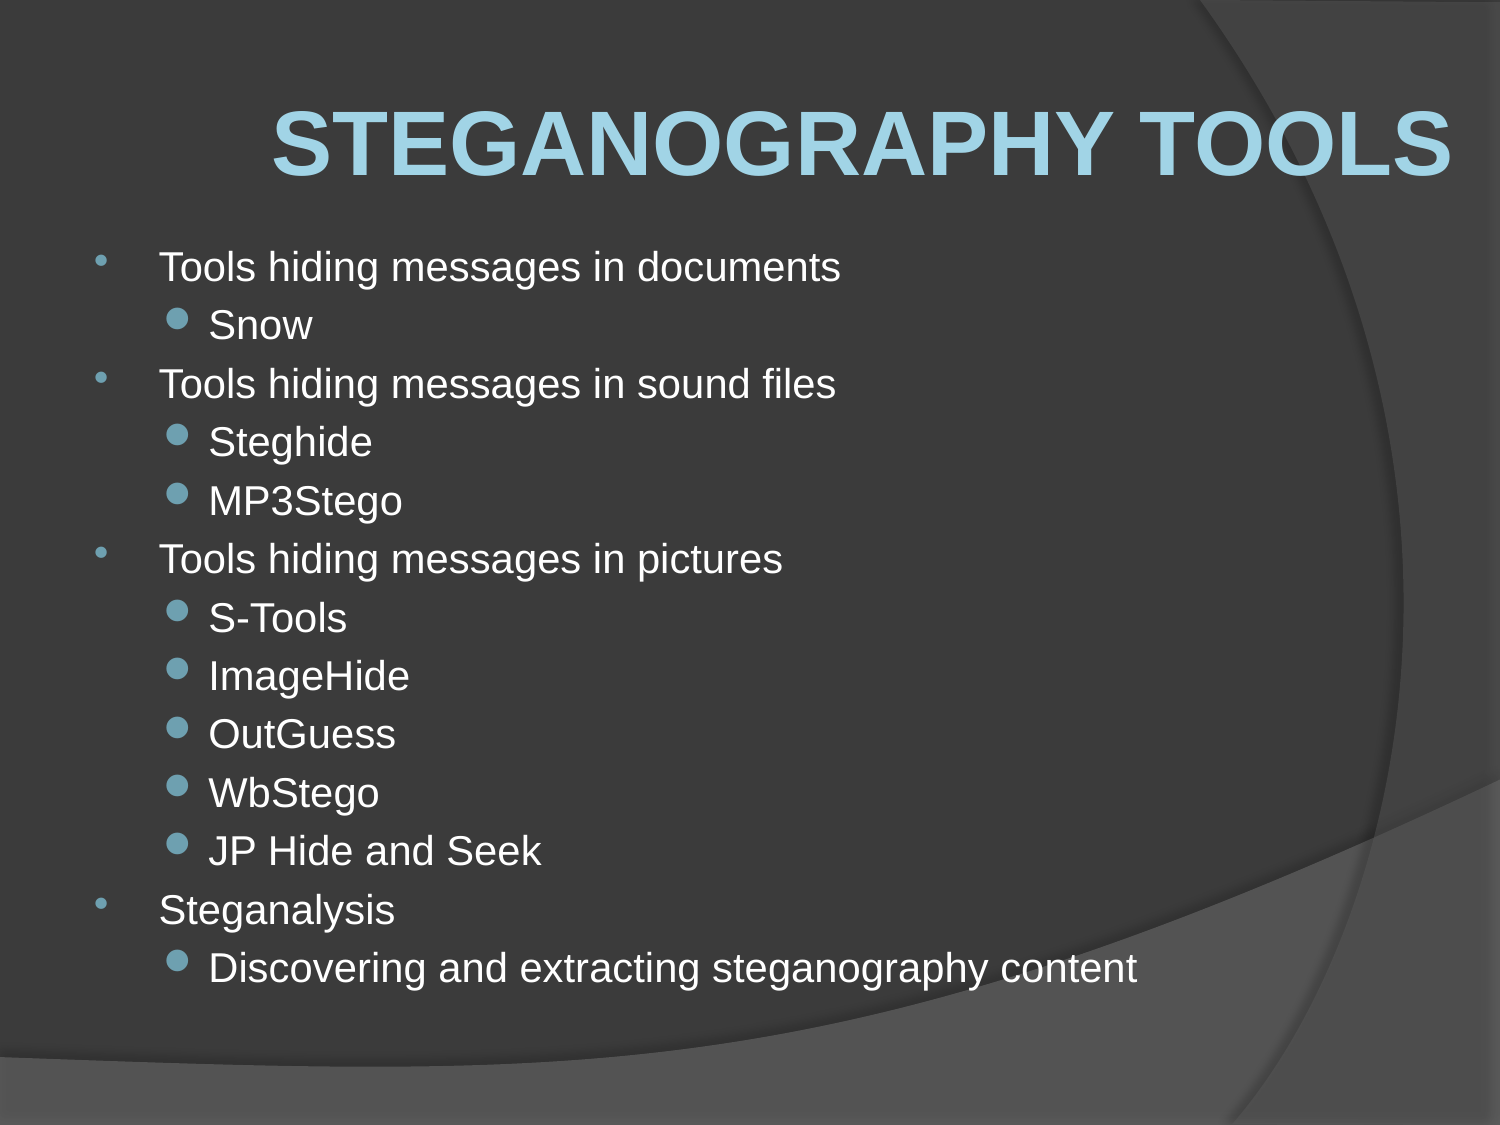

# Steganography Tools
Tools hiding messages in documents
Snow
Tools hiding messages in sound files
Steghide
MP3Stego
Tools hiding messages in pictures
S-Tools
ImageHide
OutGuess
WbStego
JP Hide and Seek
Steganalysis
Discovering and extracting steganography content